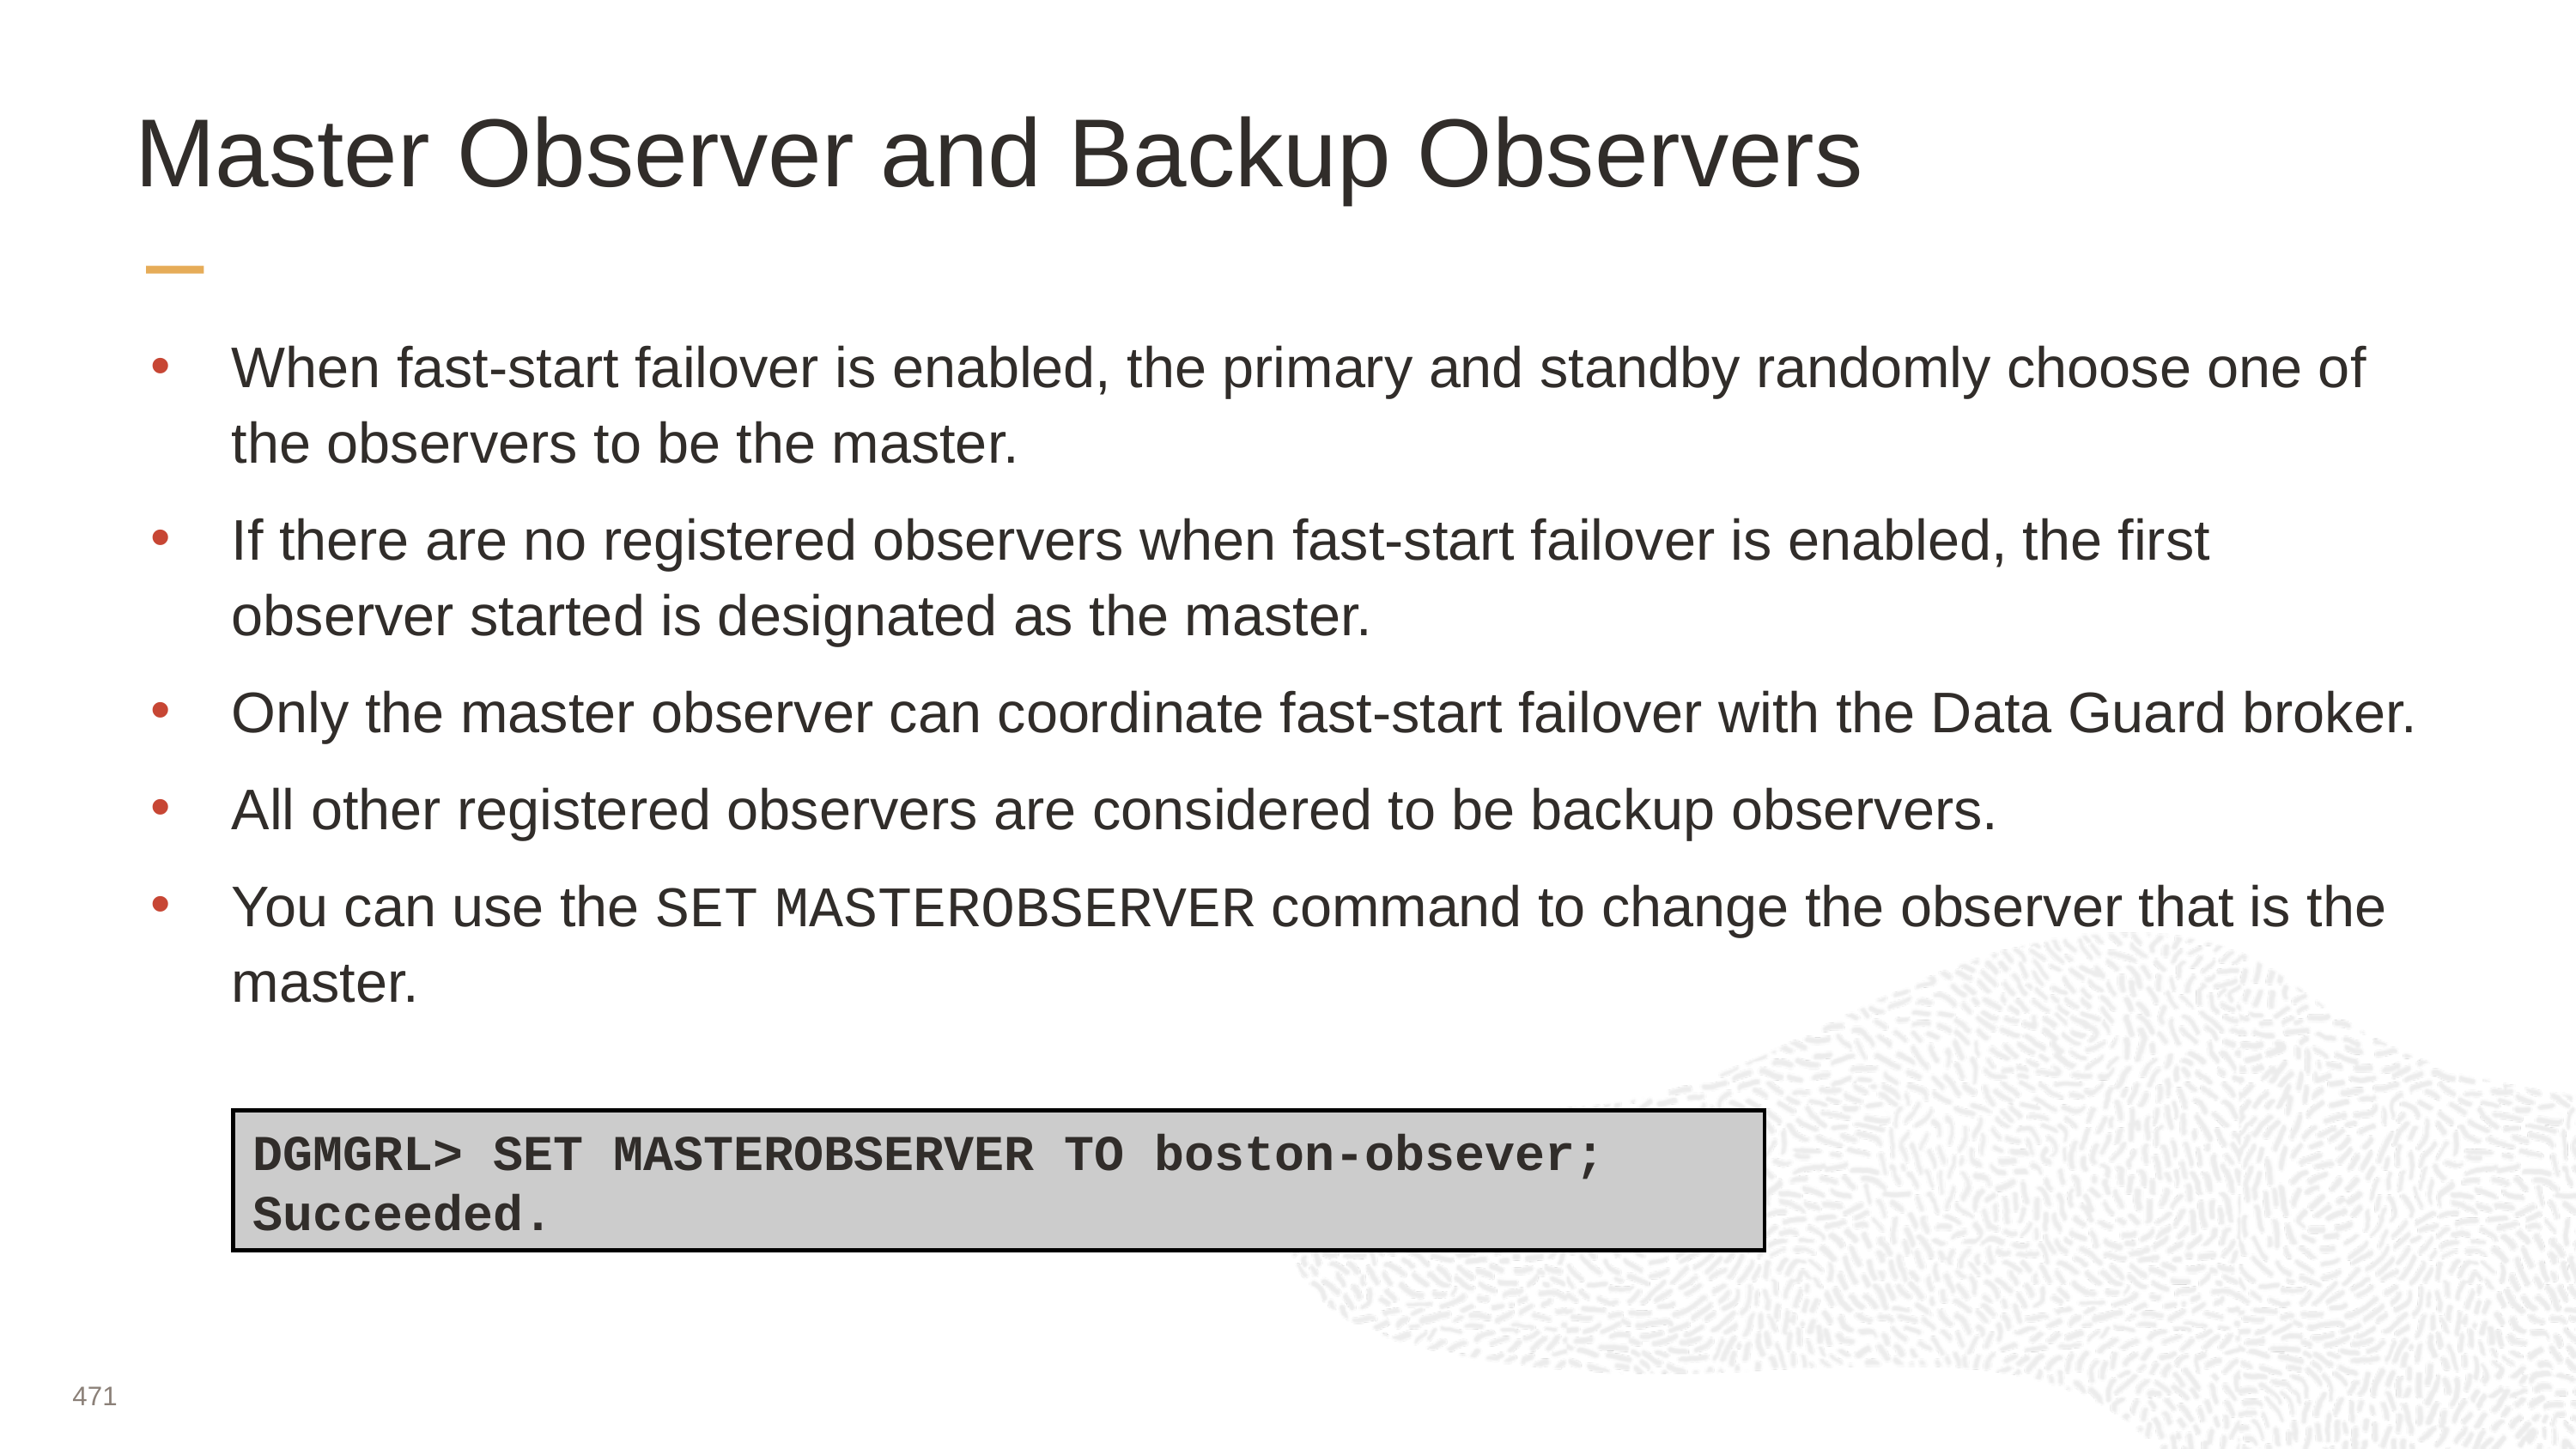

# Master Observer and Backup Observers
When fast-start failover is enabled, the primary and standby randomly choose one of the observers to be the master.
If there are no registered observers when fast-start failover is enabled, the first observer started is designated as the master.
Only the master observer can coordinate fast-start failover with the Data Guard broker.
All other registered observers are considered to be backup observers.
You can use the SET MASTEROBSERVER command to change the observer that is the master.
DGMGRL> SET MASTEROBSERVER TO boston-obsever;
Succeeded.